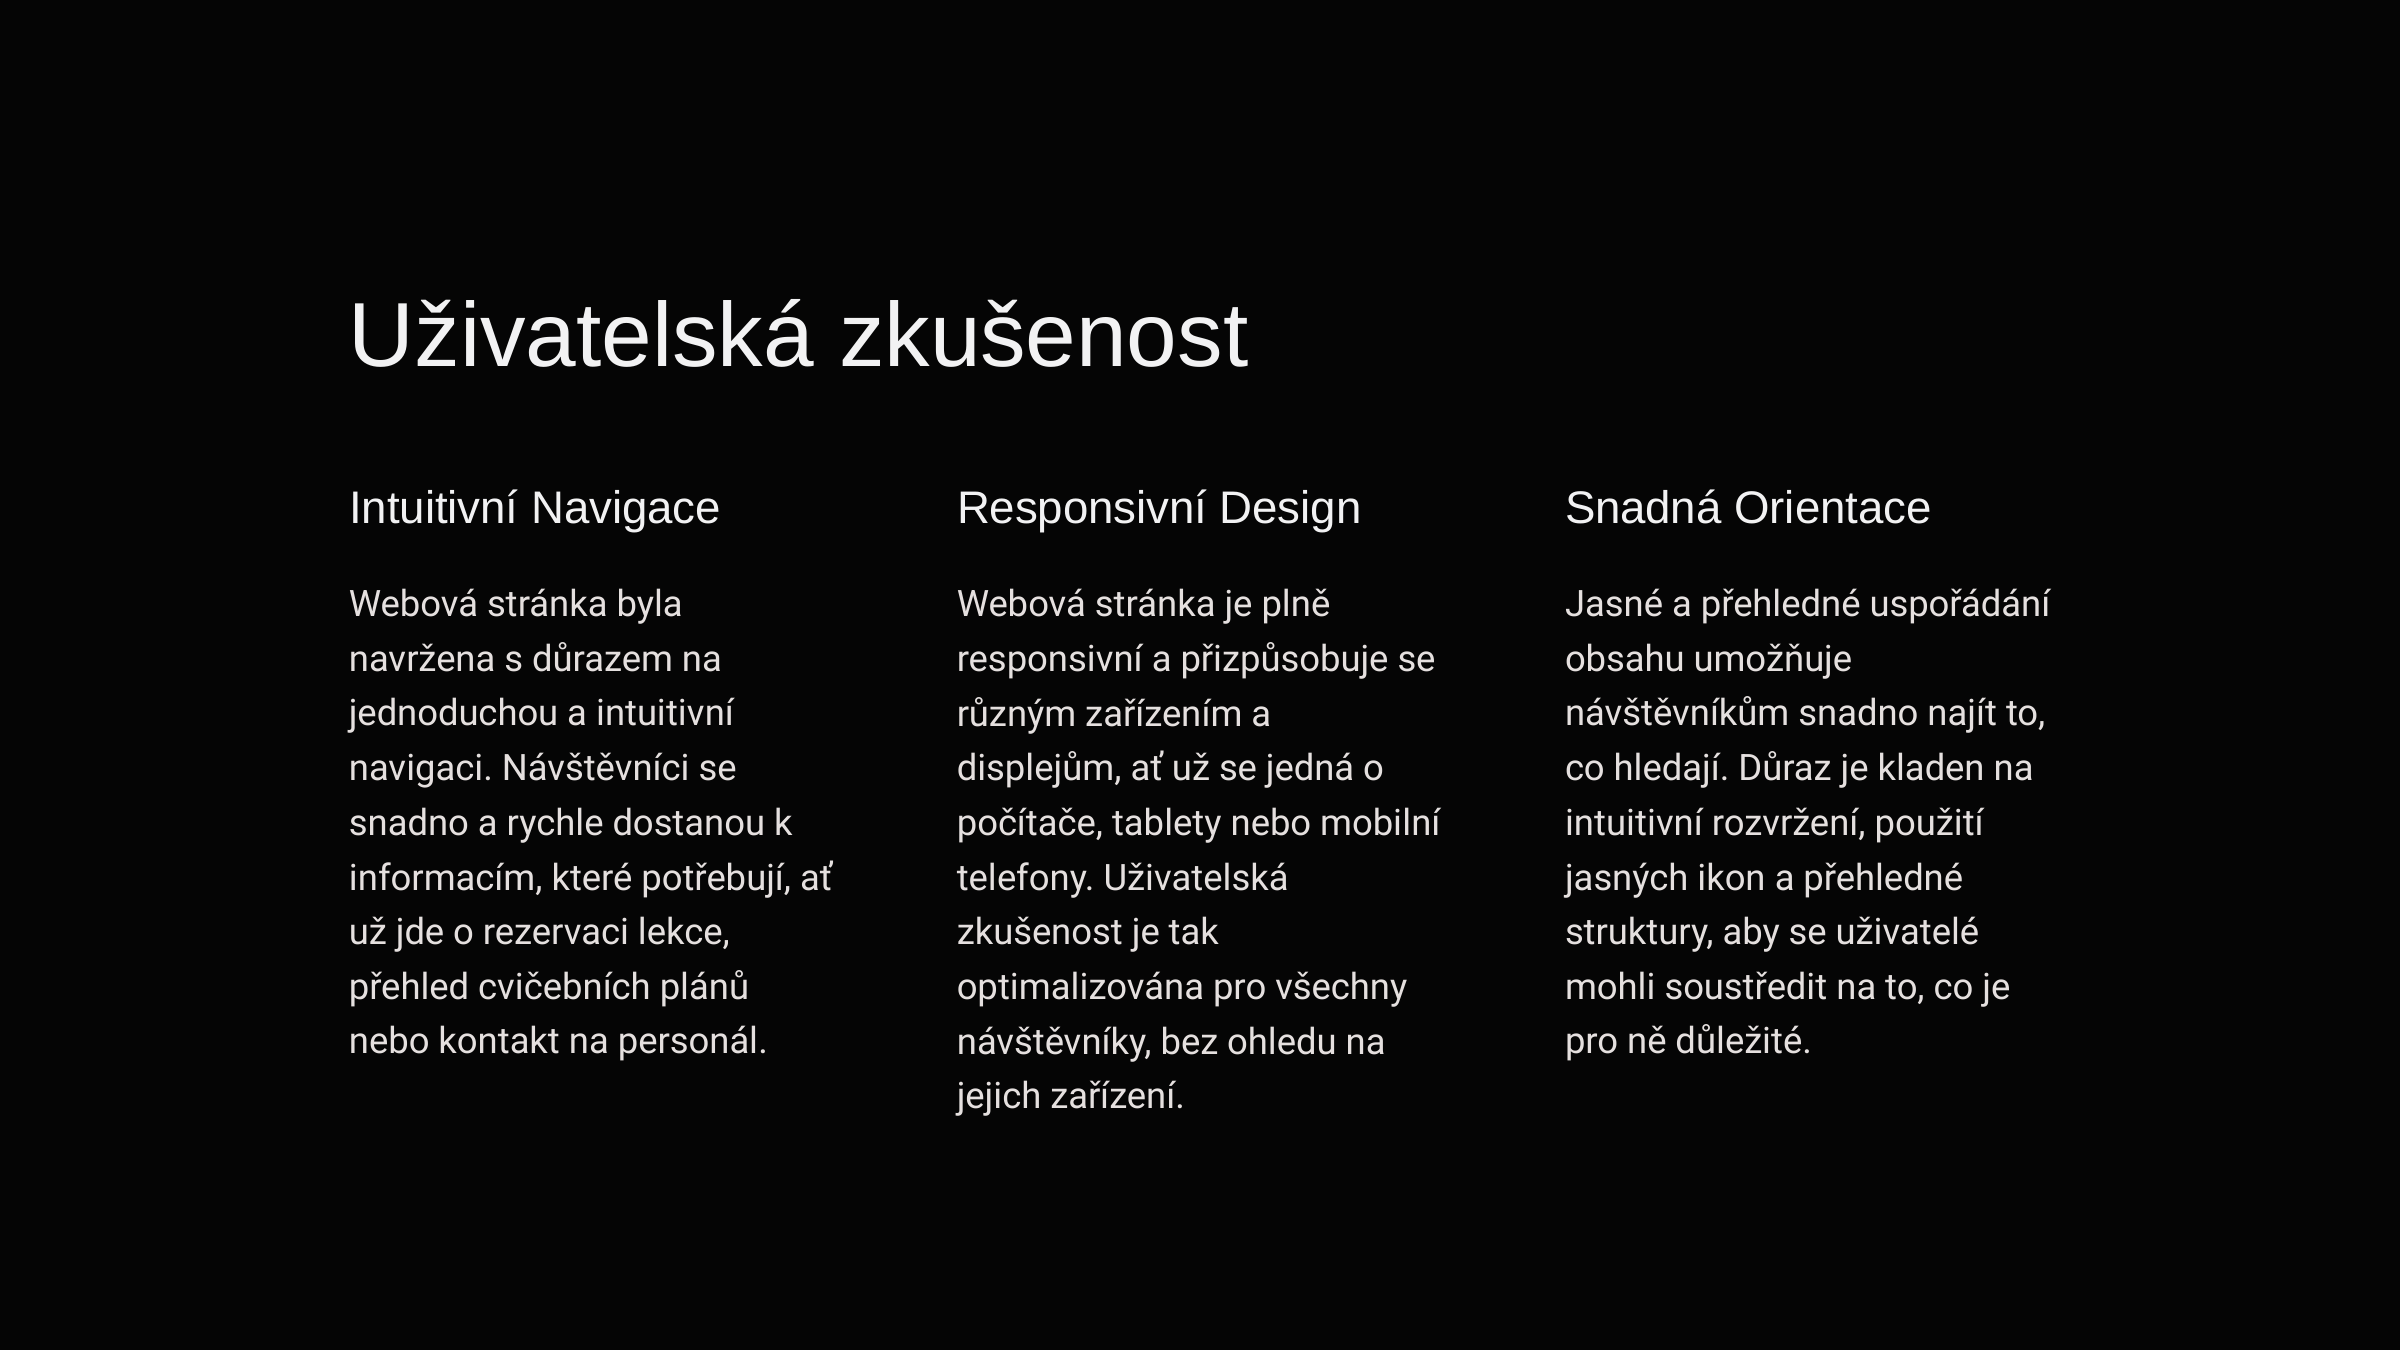

Uživatelská zkušenost
Intuitivní Navigace
Responsivní Design
Snadná Orientace
Webová stránka byla navržena s důrazem na jednoduchou a intuitivní navigaci. Návštěvníci se snadno a rychle dostanou k informacím, které potřebují, ať už jde o rezervaci lekce, přehled cvičebních plánů nebo kontakt na personál.
Webová stránka je plně responsivní a přizpůsobuje se různým zařízením a displejům, ať už se jedná o počítače, tablety nebo mobilní telefony. Uživatelská zkušenost je tak optimalizována pro všechny návštěvníky, bez ohledu na jejich zařízení.
Jasné a přehledné uspořádání obsahu umožňuje návštěvníkům snadno najít to, co hledají. Důraz je kladen na intuitivní rozvržení, použití jasných ikon a přehledné struktury, aby se uživatelé mohli soustředit na to, co je pro ně důležité.